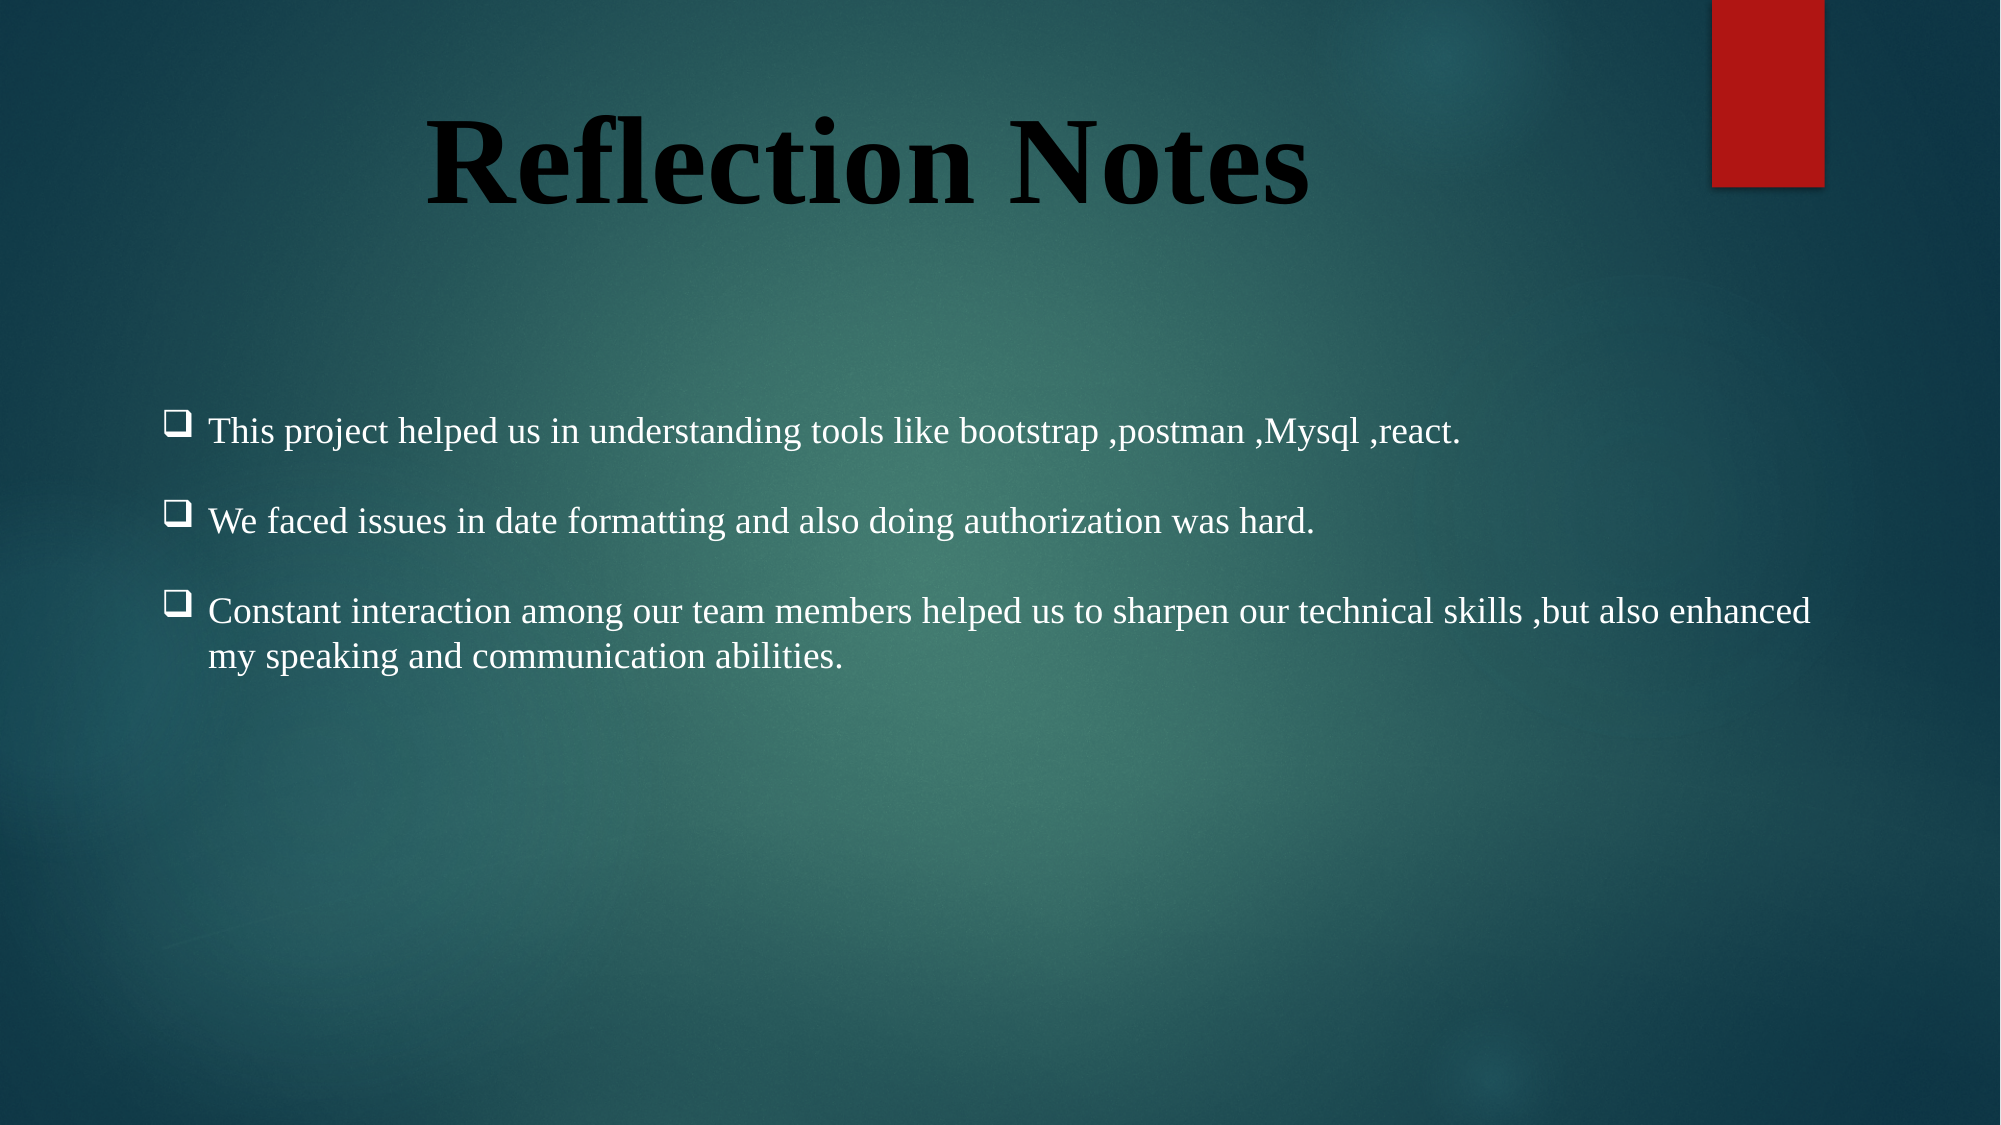

Reflection Notes

This project helped us in understanding tools like bootstrap ,postman ,Mysql ,react.

We faced issues in date formatting and also doing authorization was hard.

Constant interaction among our team members helped us to sharpen our technical skills ,but also enhanced my speaking and communication abilities.